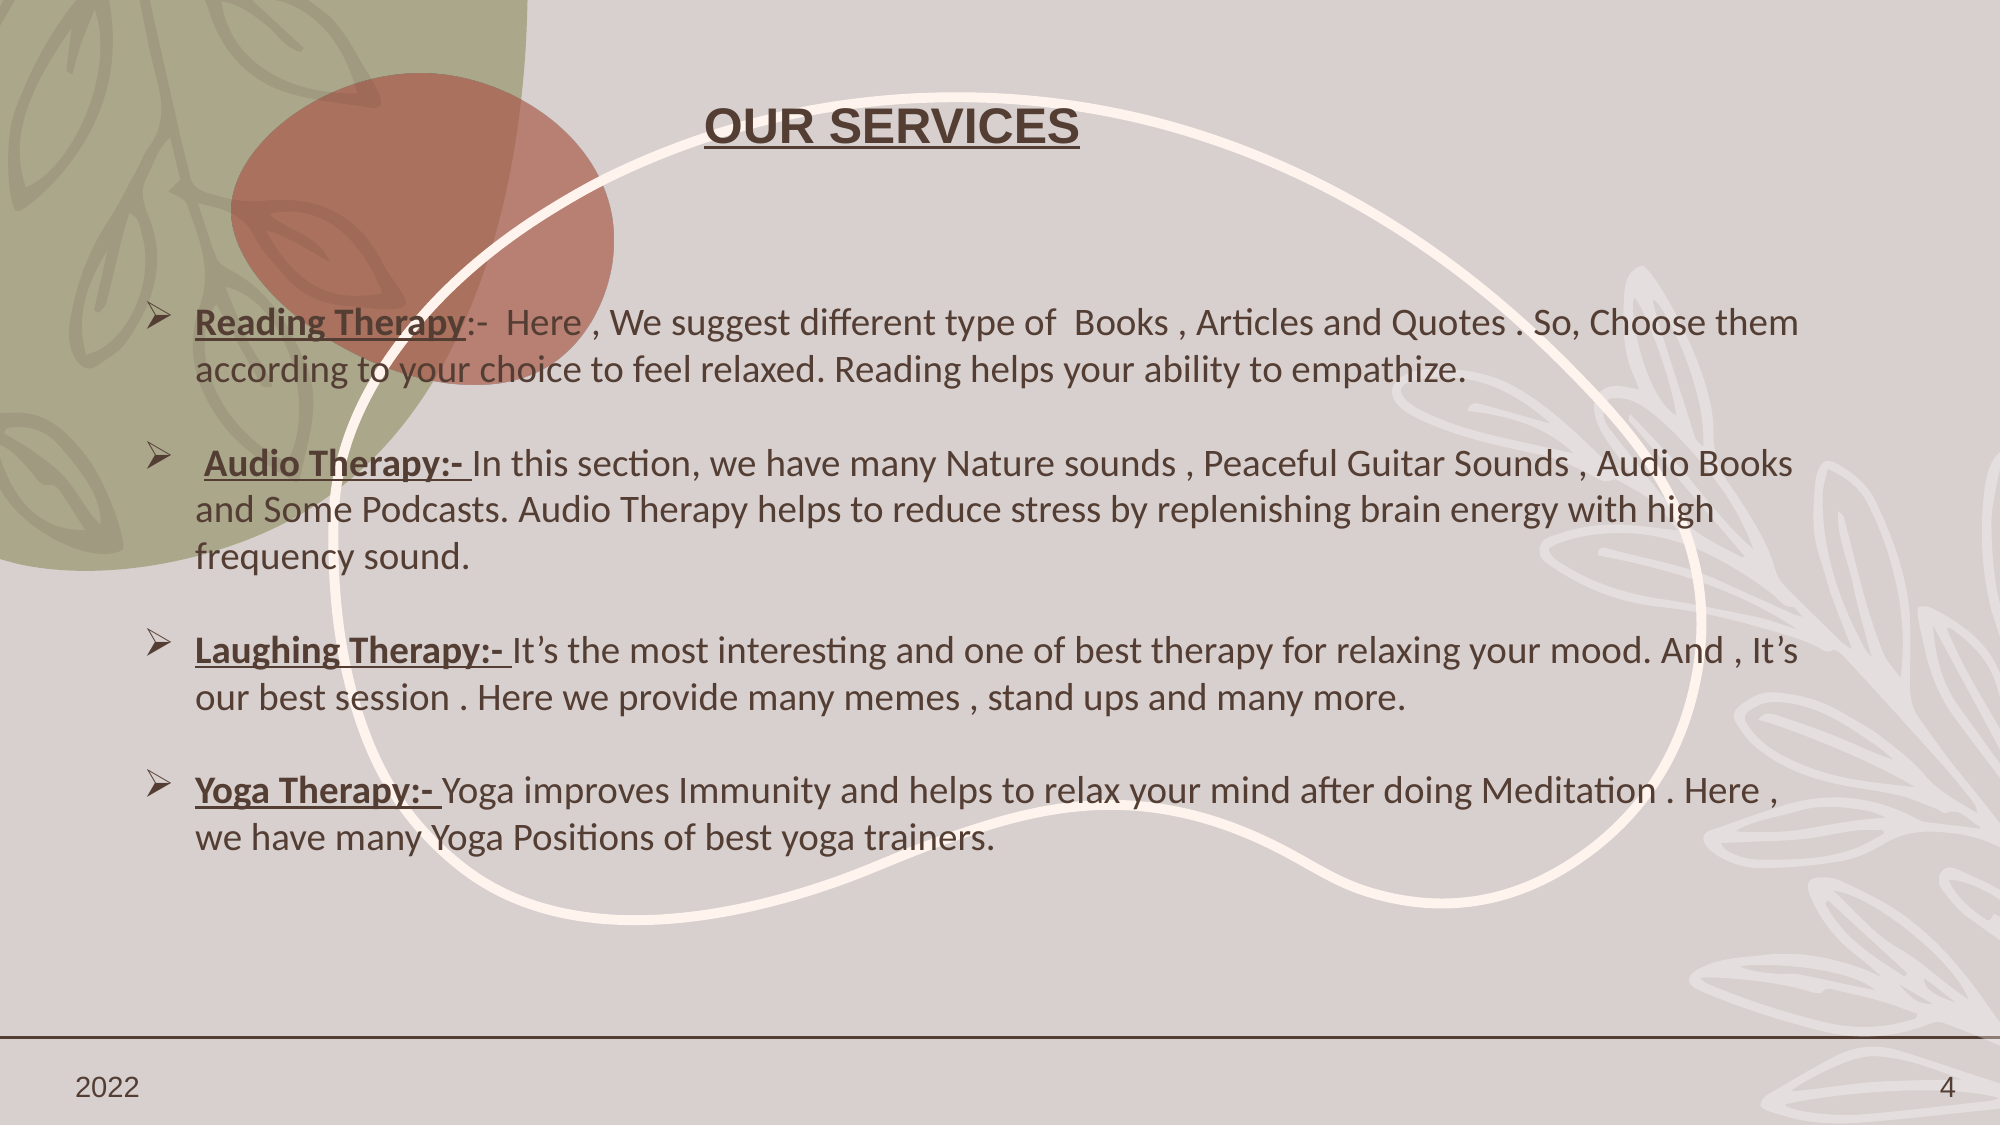

# OUR SERVICES
Reading Therapy:-  Here , We suggest different type of  Books , Articles and Quotes . So, Choose them according to your choice to feel relaxed. Reading helps your ability to empathize.

 Audio Therapy:- In this section, we have many Nature sounds , Peaceful Guitar Sounds , Audio Books and Some Podcasts. Audio Therapy helps to reduce stress by replenishing brain energy with high frequency sound.

Laughing Therapy:- It’s the most interesting and one of best therapy for relaxing your mood. And , It’s our best session . Here we provide many memes , stand ups and many more.

Yoga Therapy:- Yoga improves Immunity and helps to relax your mind after doing Meditation . Here , we have many Yoga Positions of best yoga trainers.

2022

4